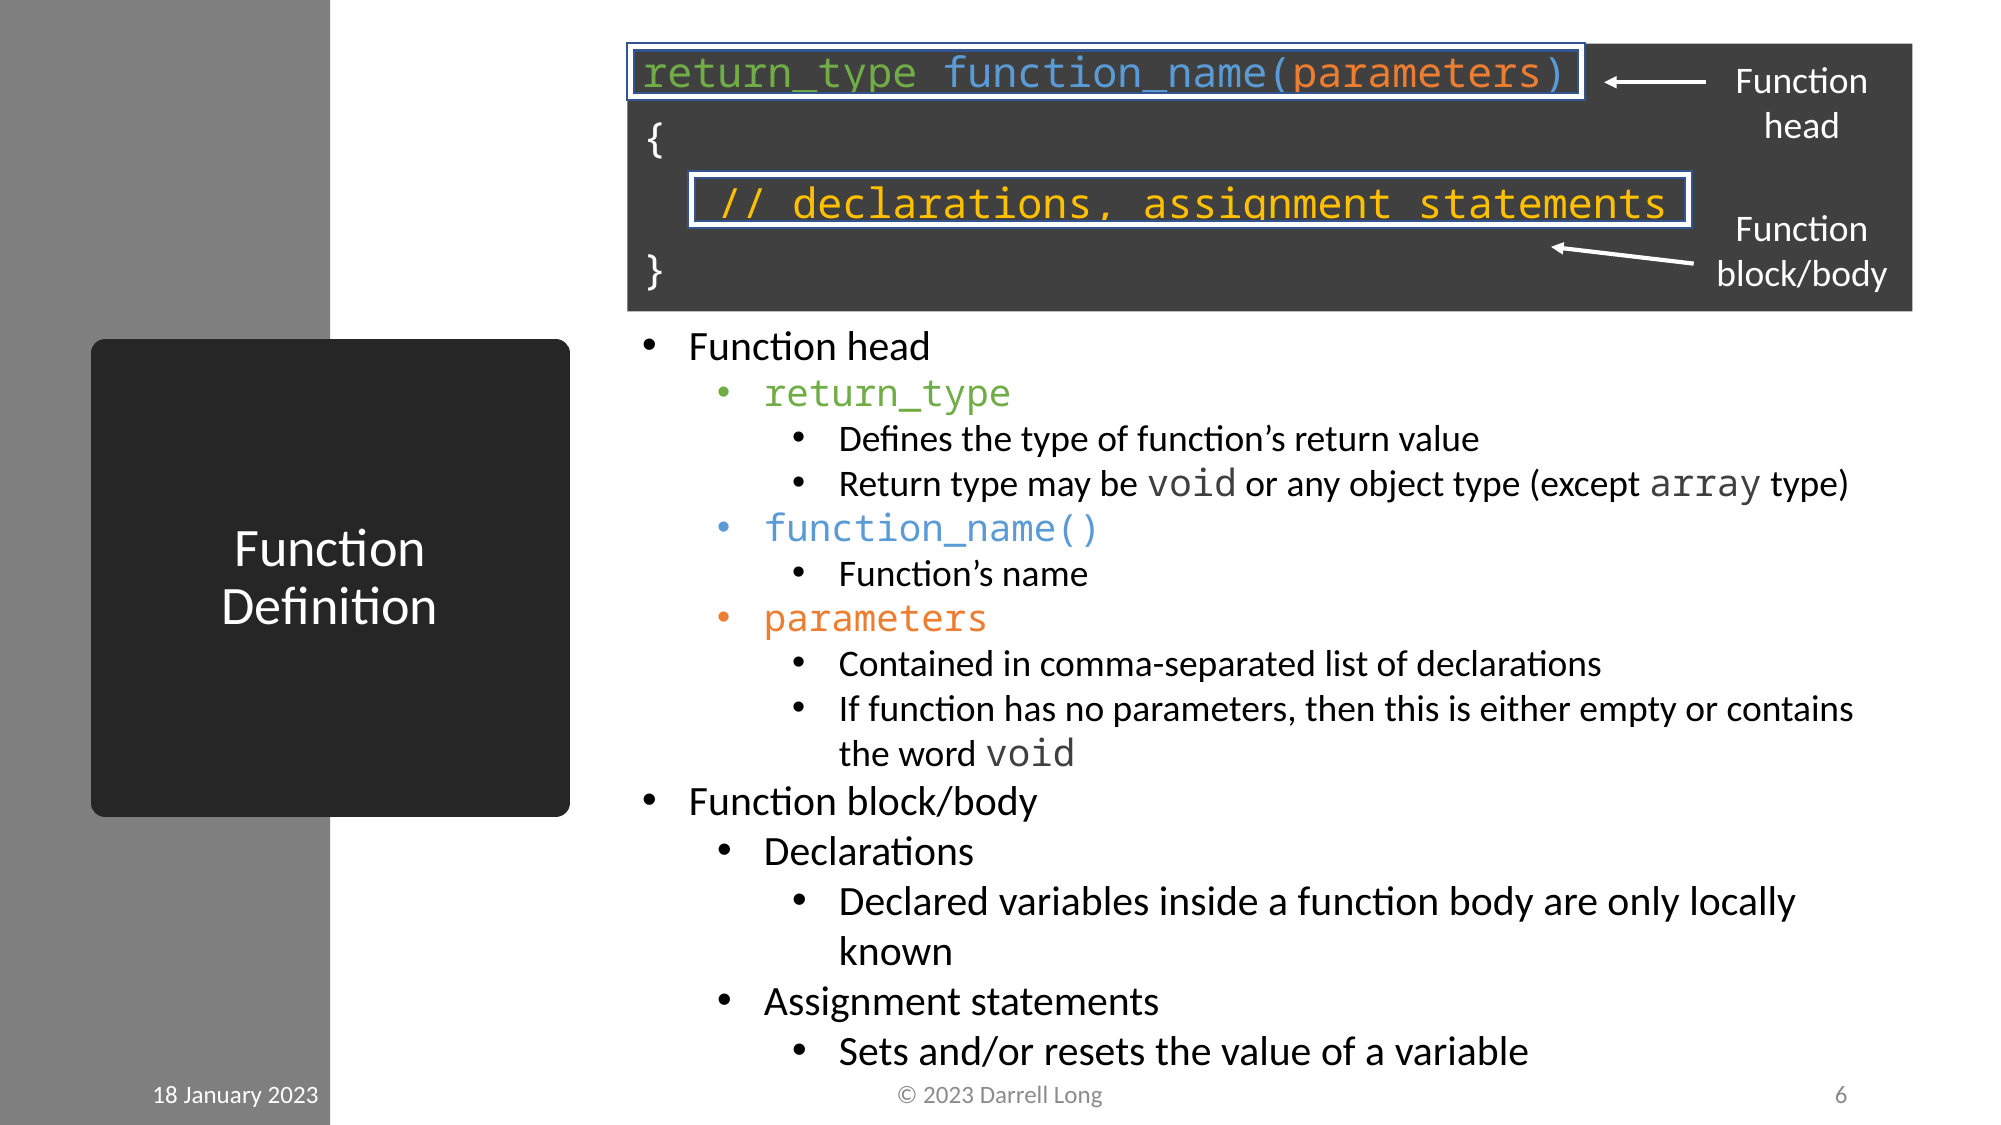

return_type function_name(parameters)
{
   // declarations, assignment statements
}

Function head

Function block/body
Function head
return_type
Defines the type of function’s return value
Return type may be void or any object type (except array type)
function_name()
Function’s name
parameters
Contained in comma-separated list of declarations
If function has no parameters, then this is either empty or contains the word void
Function block/body
Declarations
Declared variables inside a function body are only locally known
Assignment statements
Sets and/or resets the value of a variable
# Function Definition
18 January 2023
© 2023 Darrell Long
6